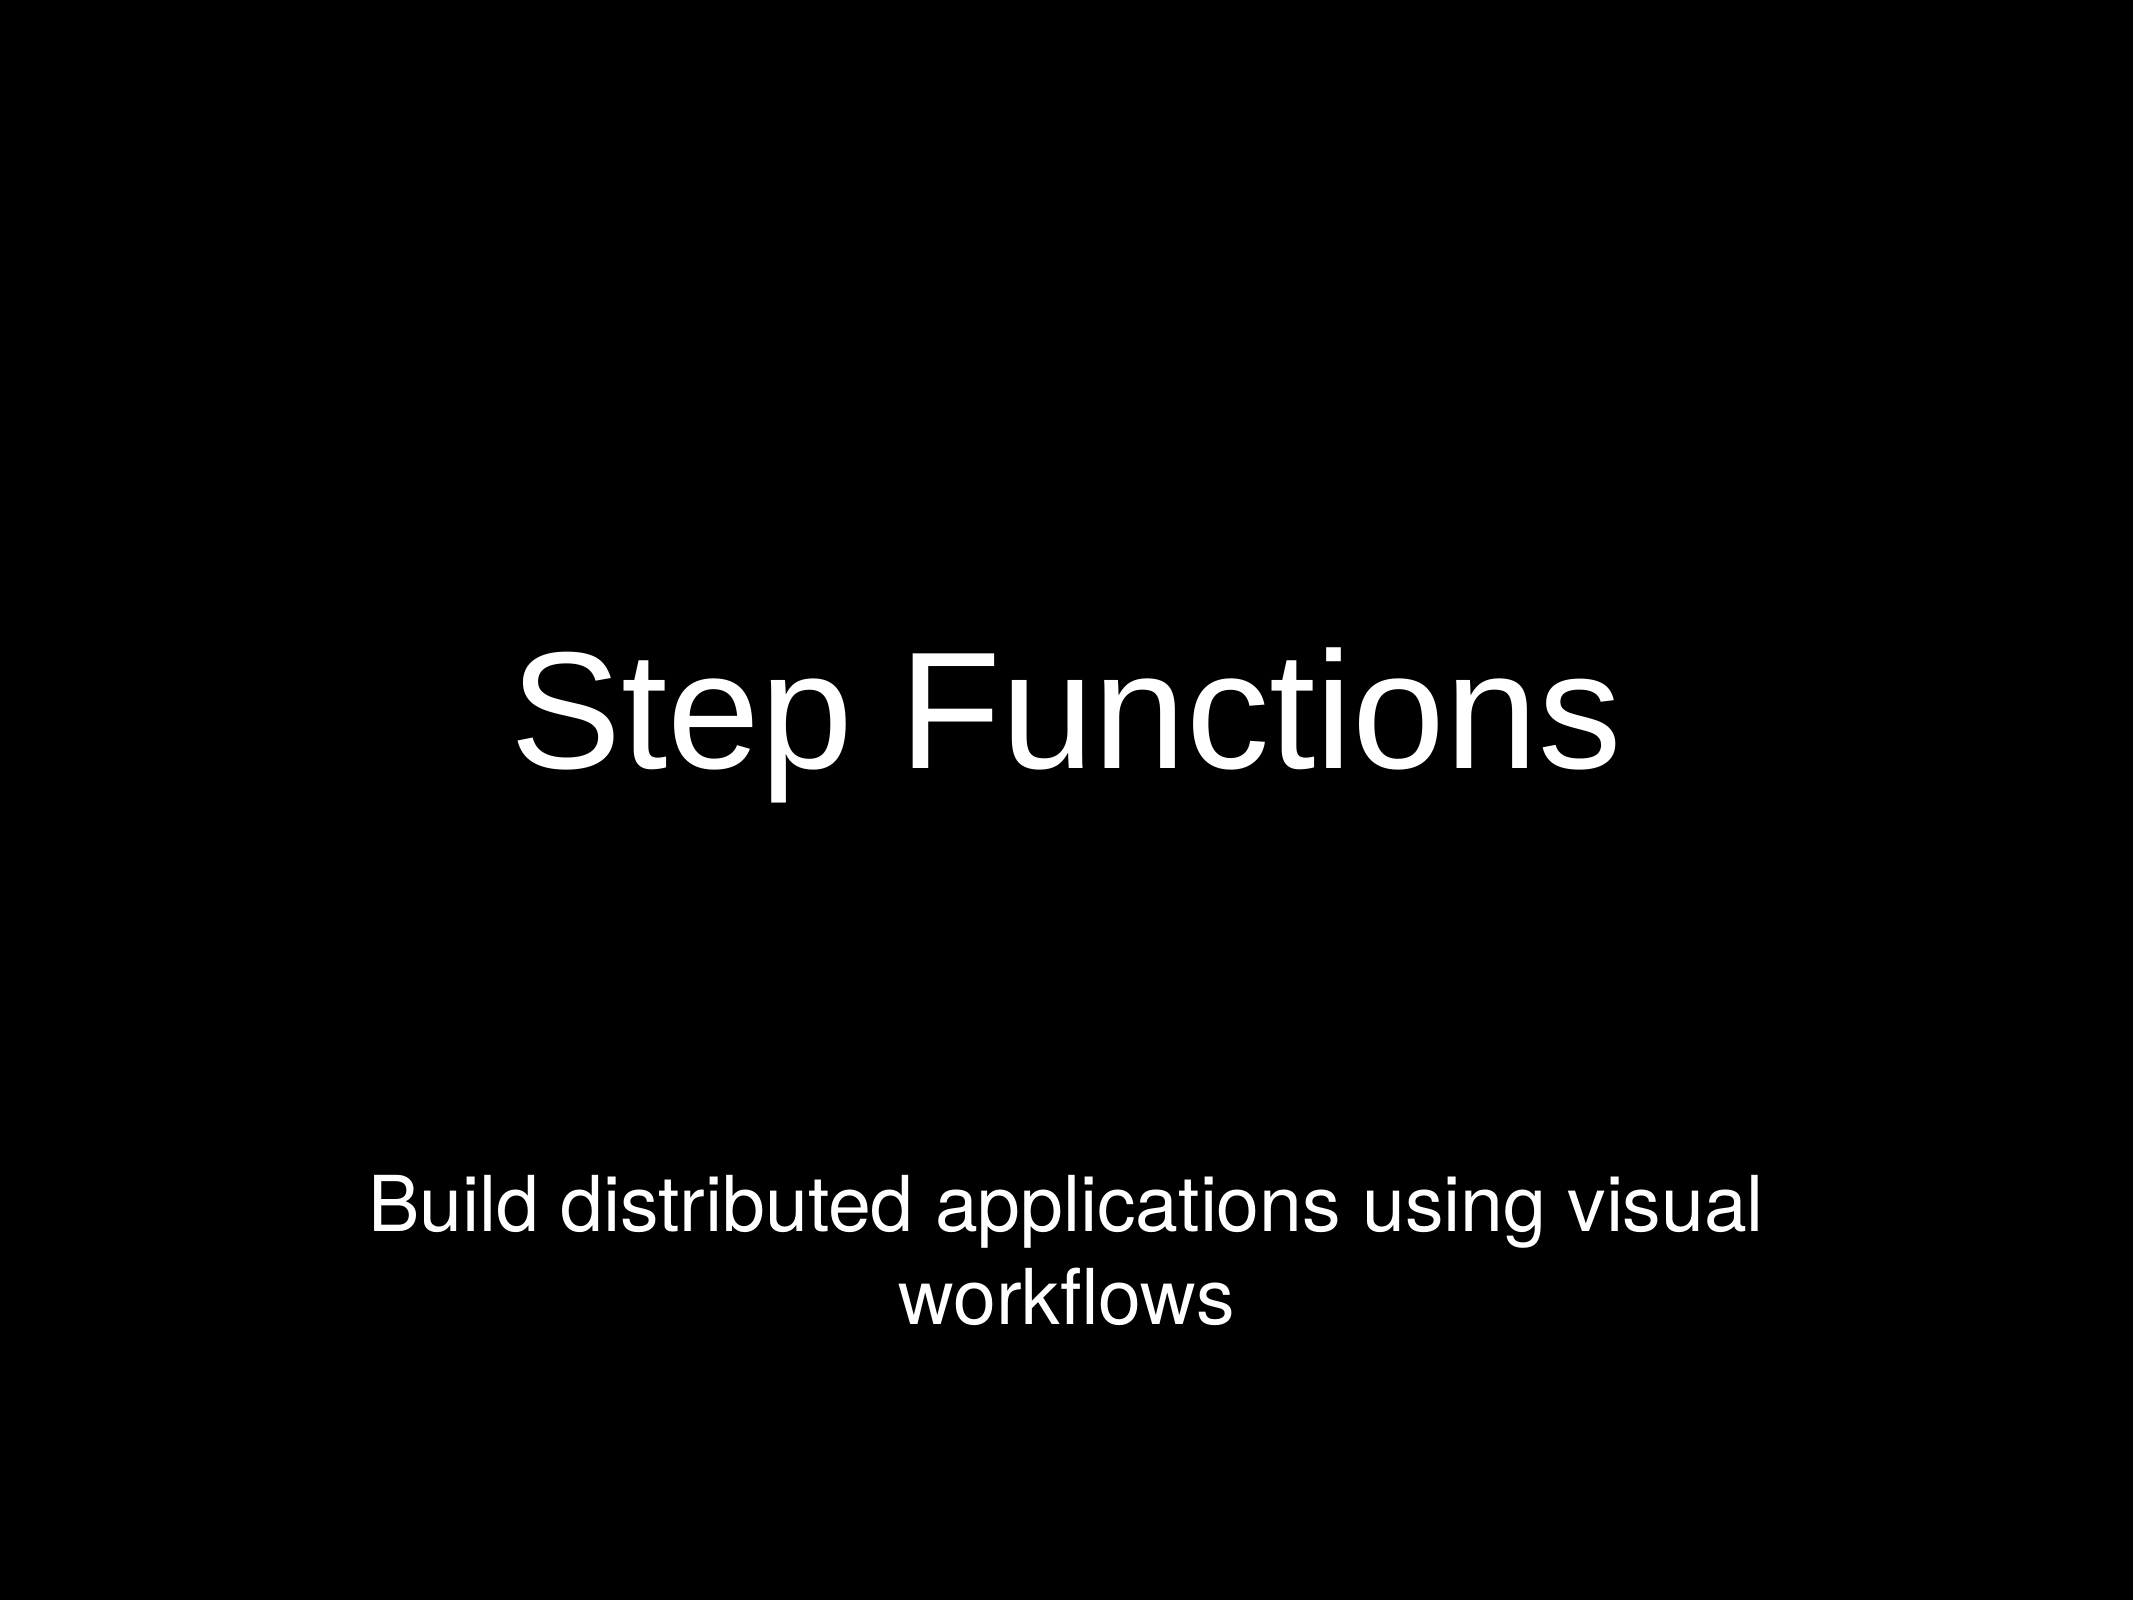

# Step Functions
Build distributed applications using visual workflows